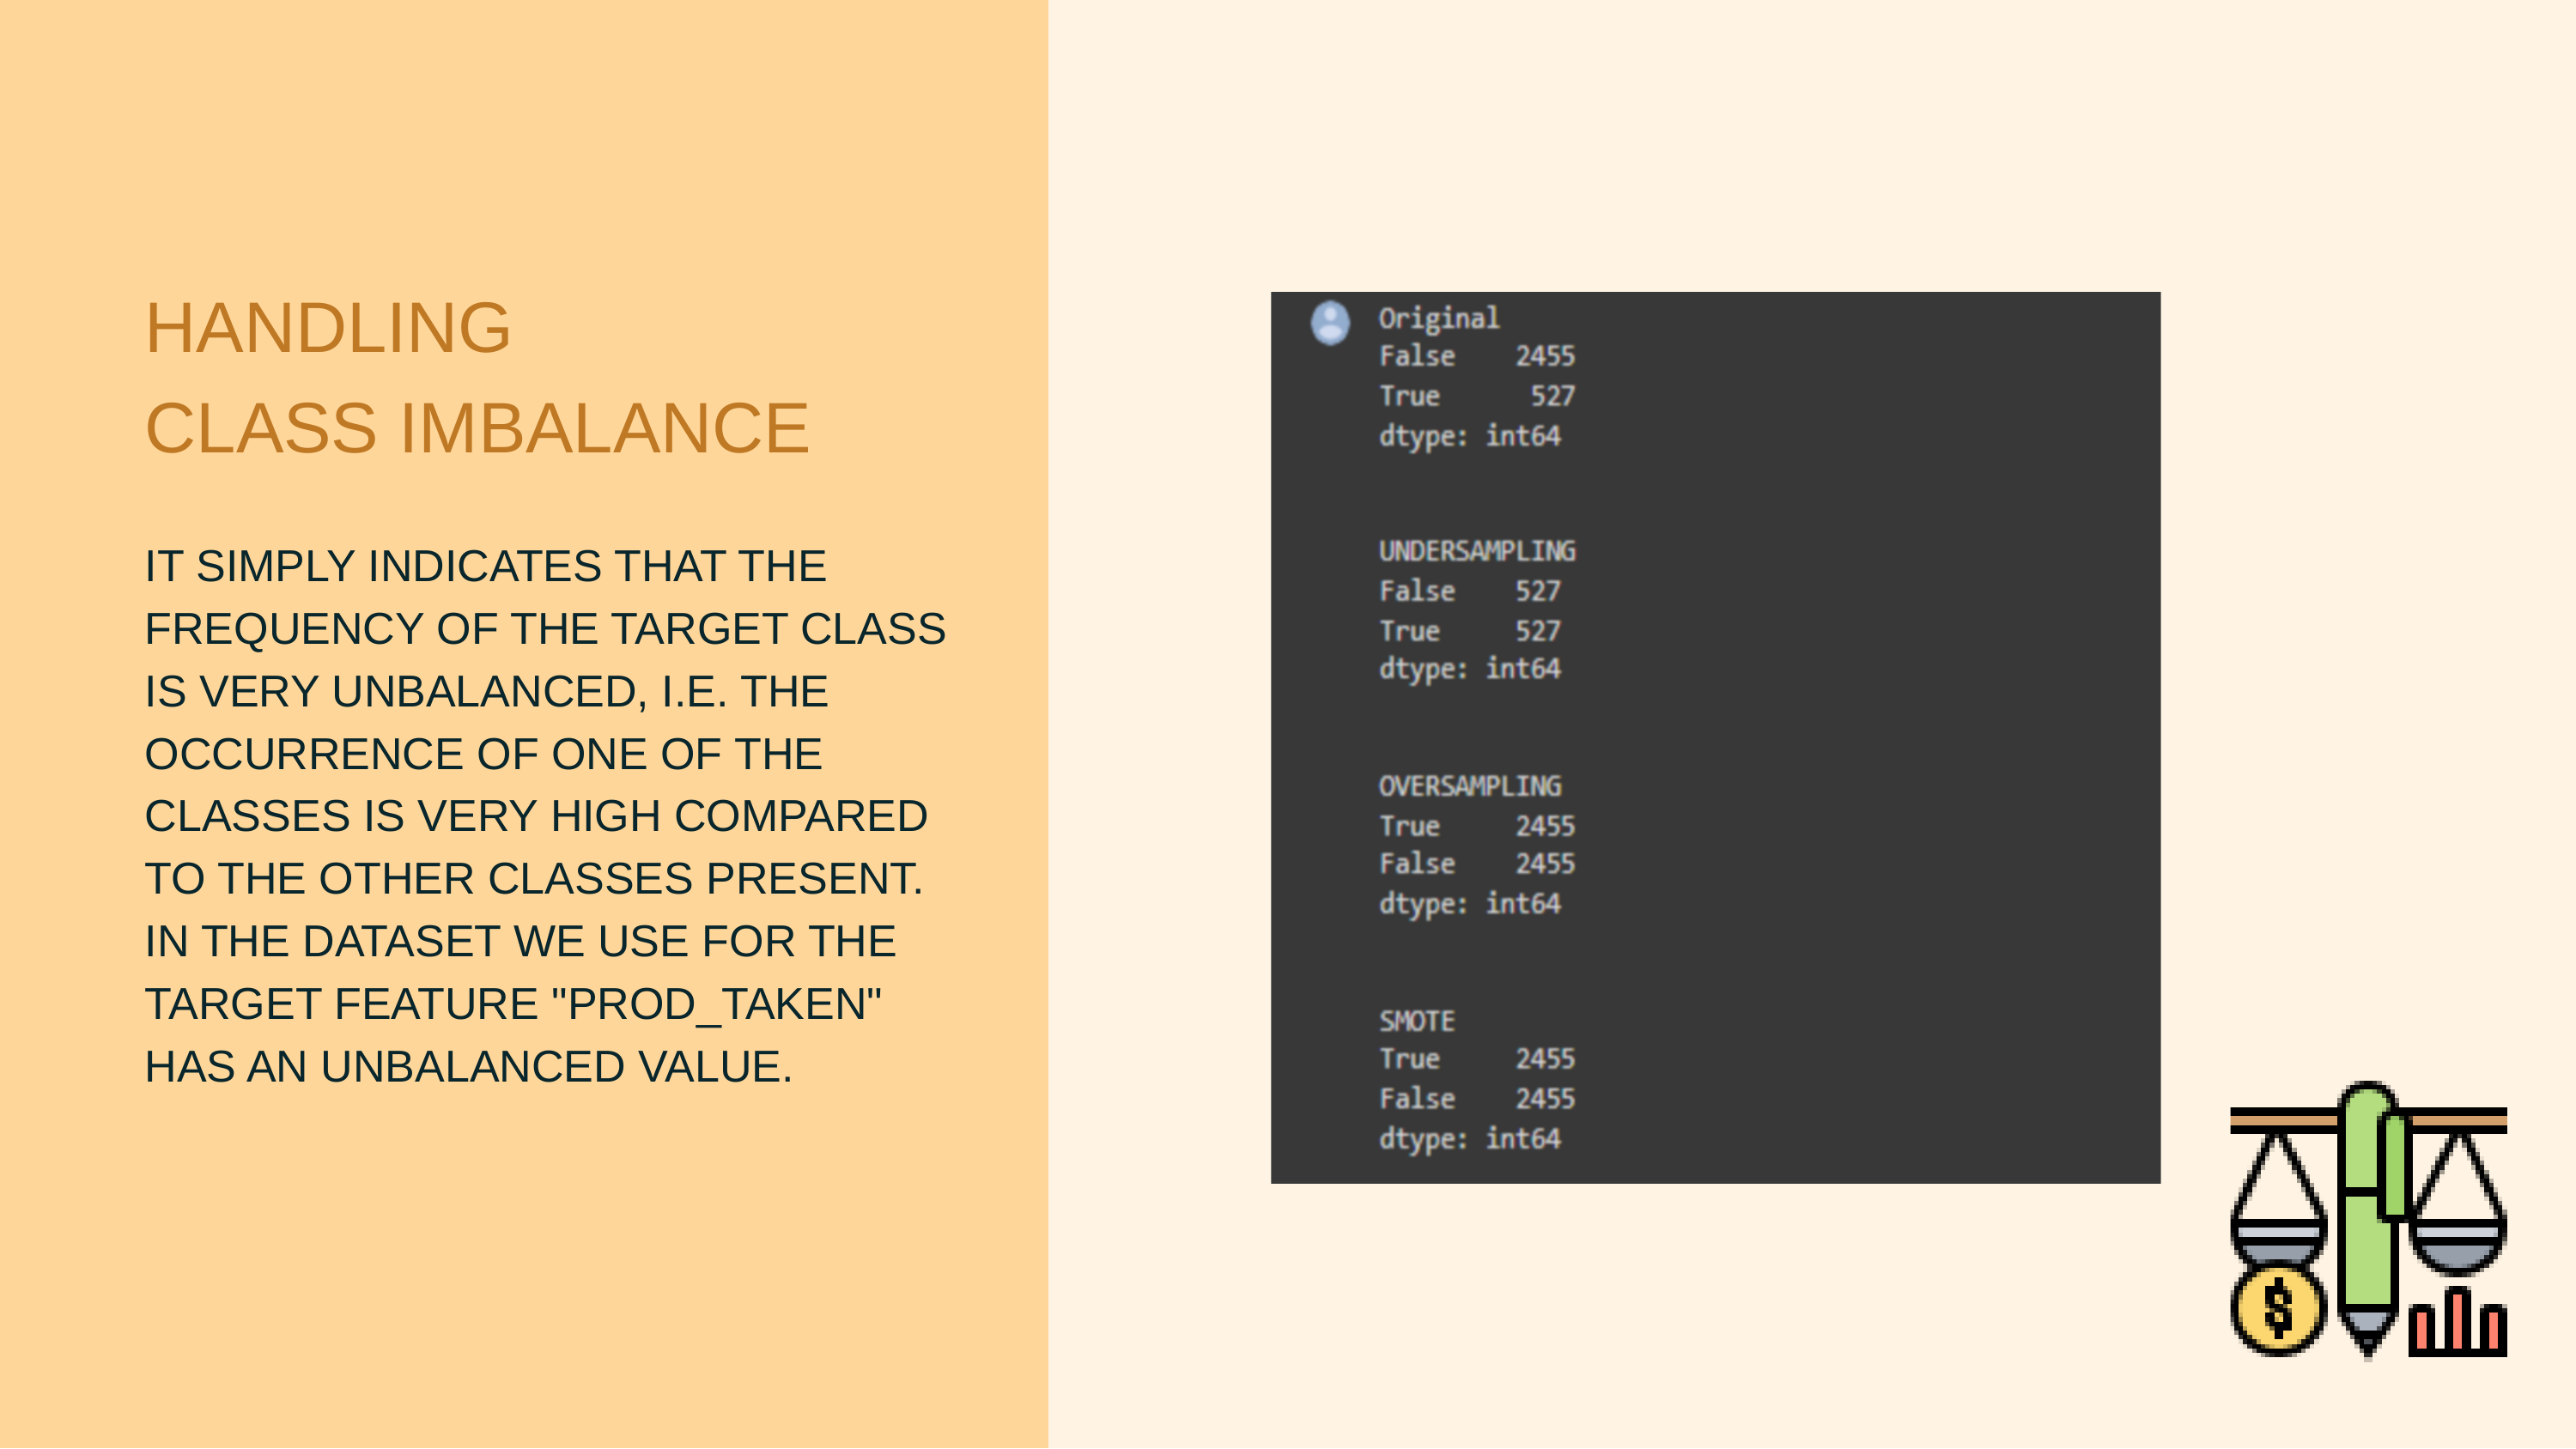

HANDLING
CLASS IMBALANCE

IT SIMPLY INDICATES THAT THE FREQUENCY OF THE TARGET CLASS IS VERY UNBALANCED, I.E. THE OCCURRENCE OF ONE OF THE CLASSES IS VERY HIGH COMPARED TO THE OTHER CLASSES PRESENT. IN THE DATASET WE USE FOR THE TARGET FEATURE "PROD_TAKEN" HAS AN UNBALANCED VALUE.